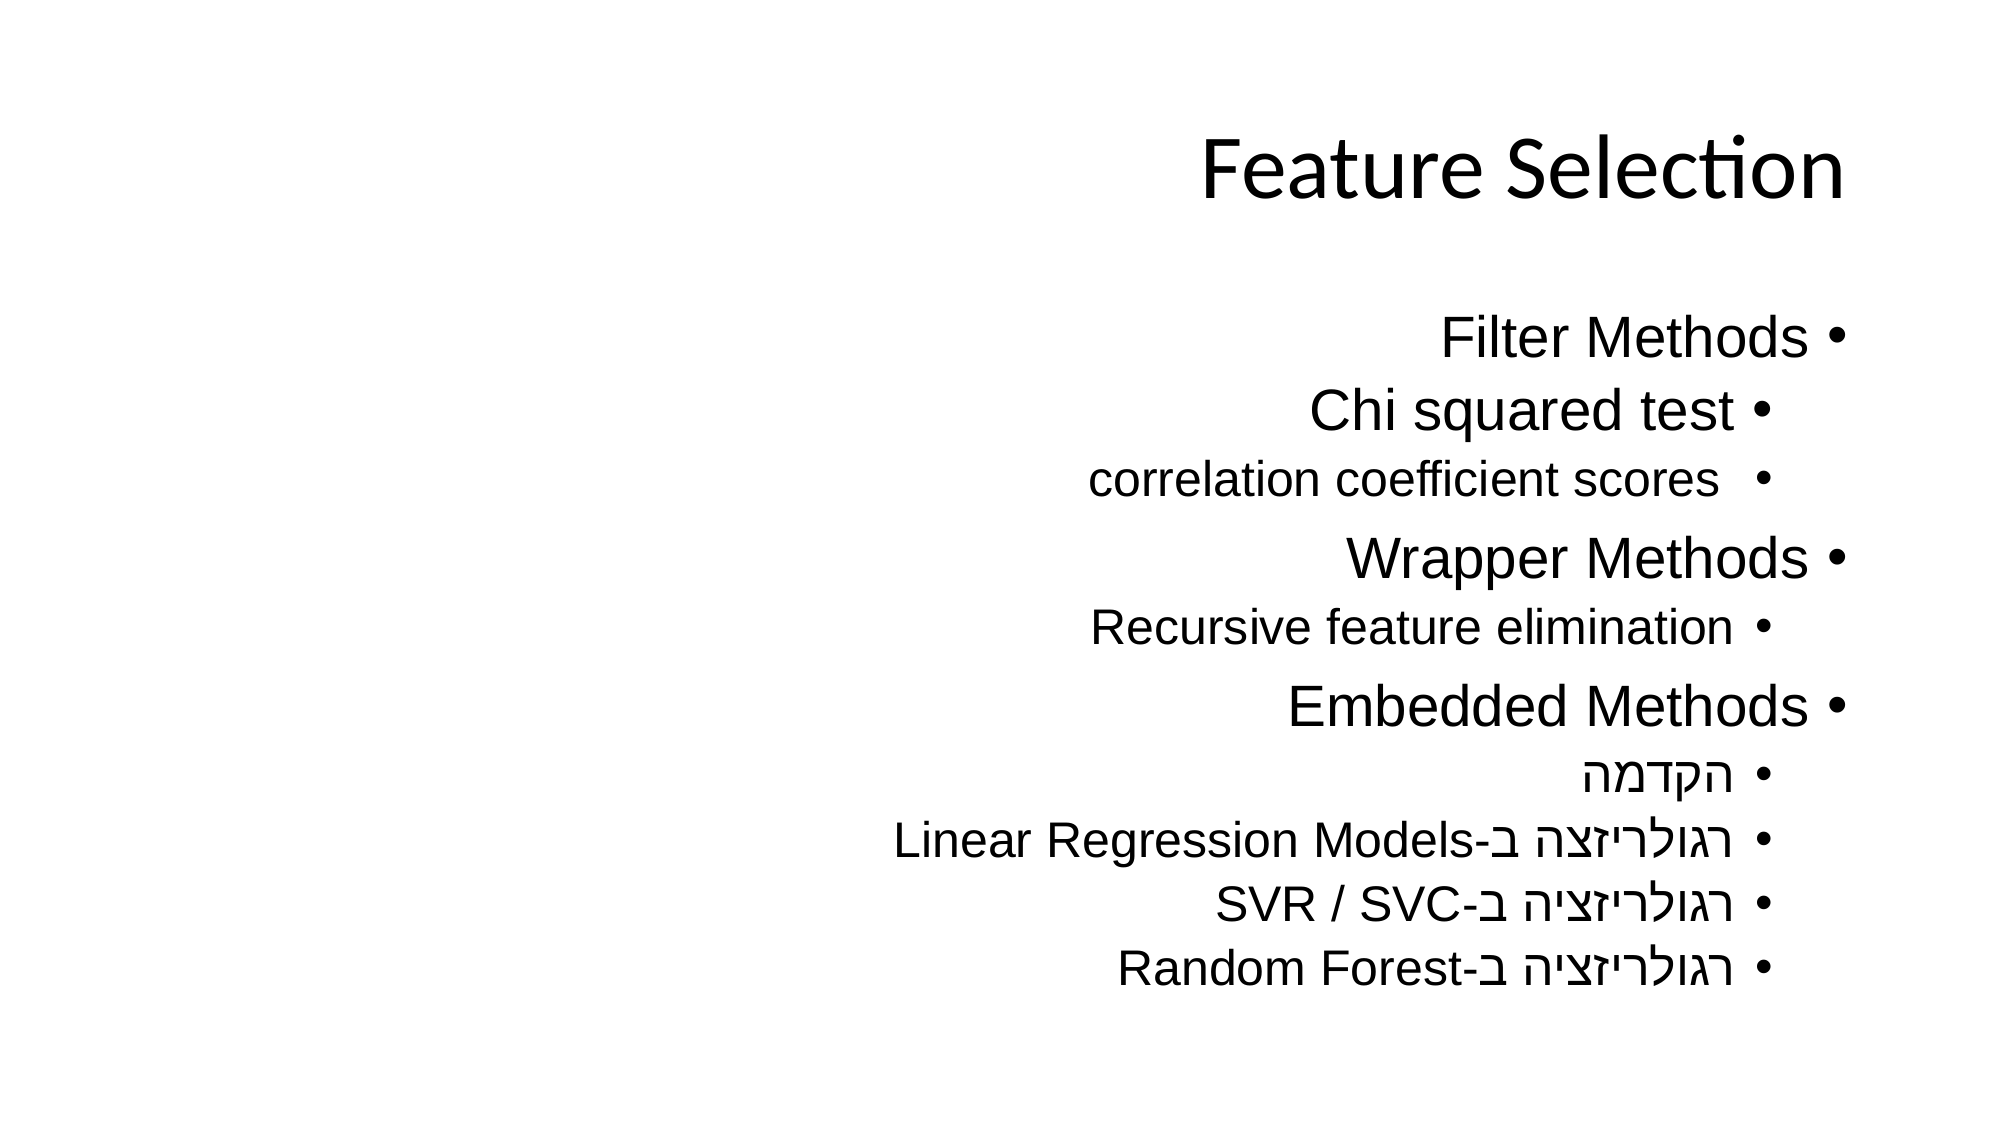

# Feature Selection
Filter Methods
Chi squared test
 correlation coefficient scores
Wrapper Methods
Recursive feature elimination
Embedded Methods
הקדמה
רגולריזצה ב-Linear Regression Models
רגולריזציה ב-SVR / SVC
רגולריזציה ב-Random Forest